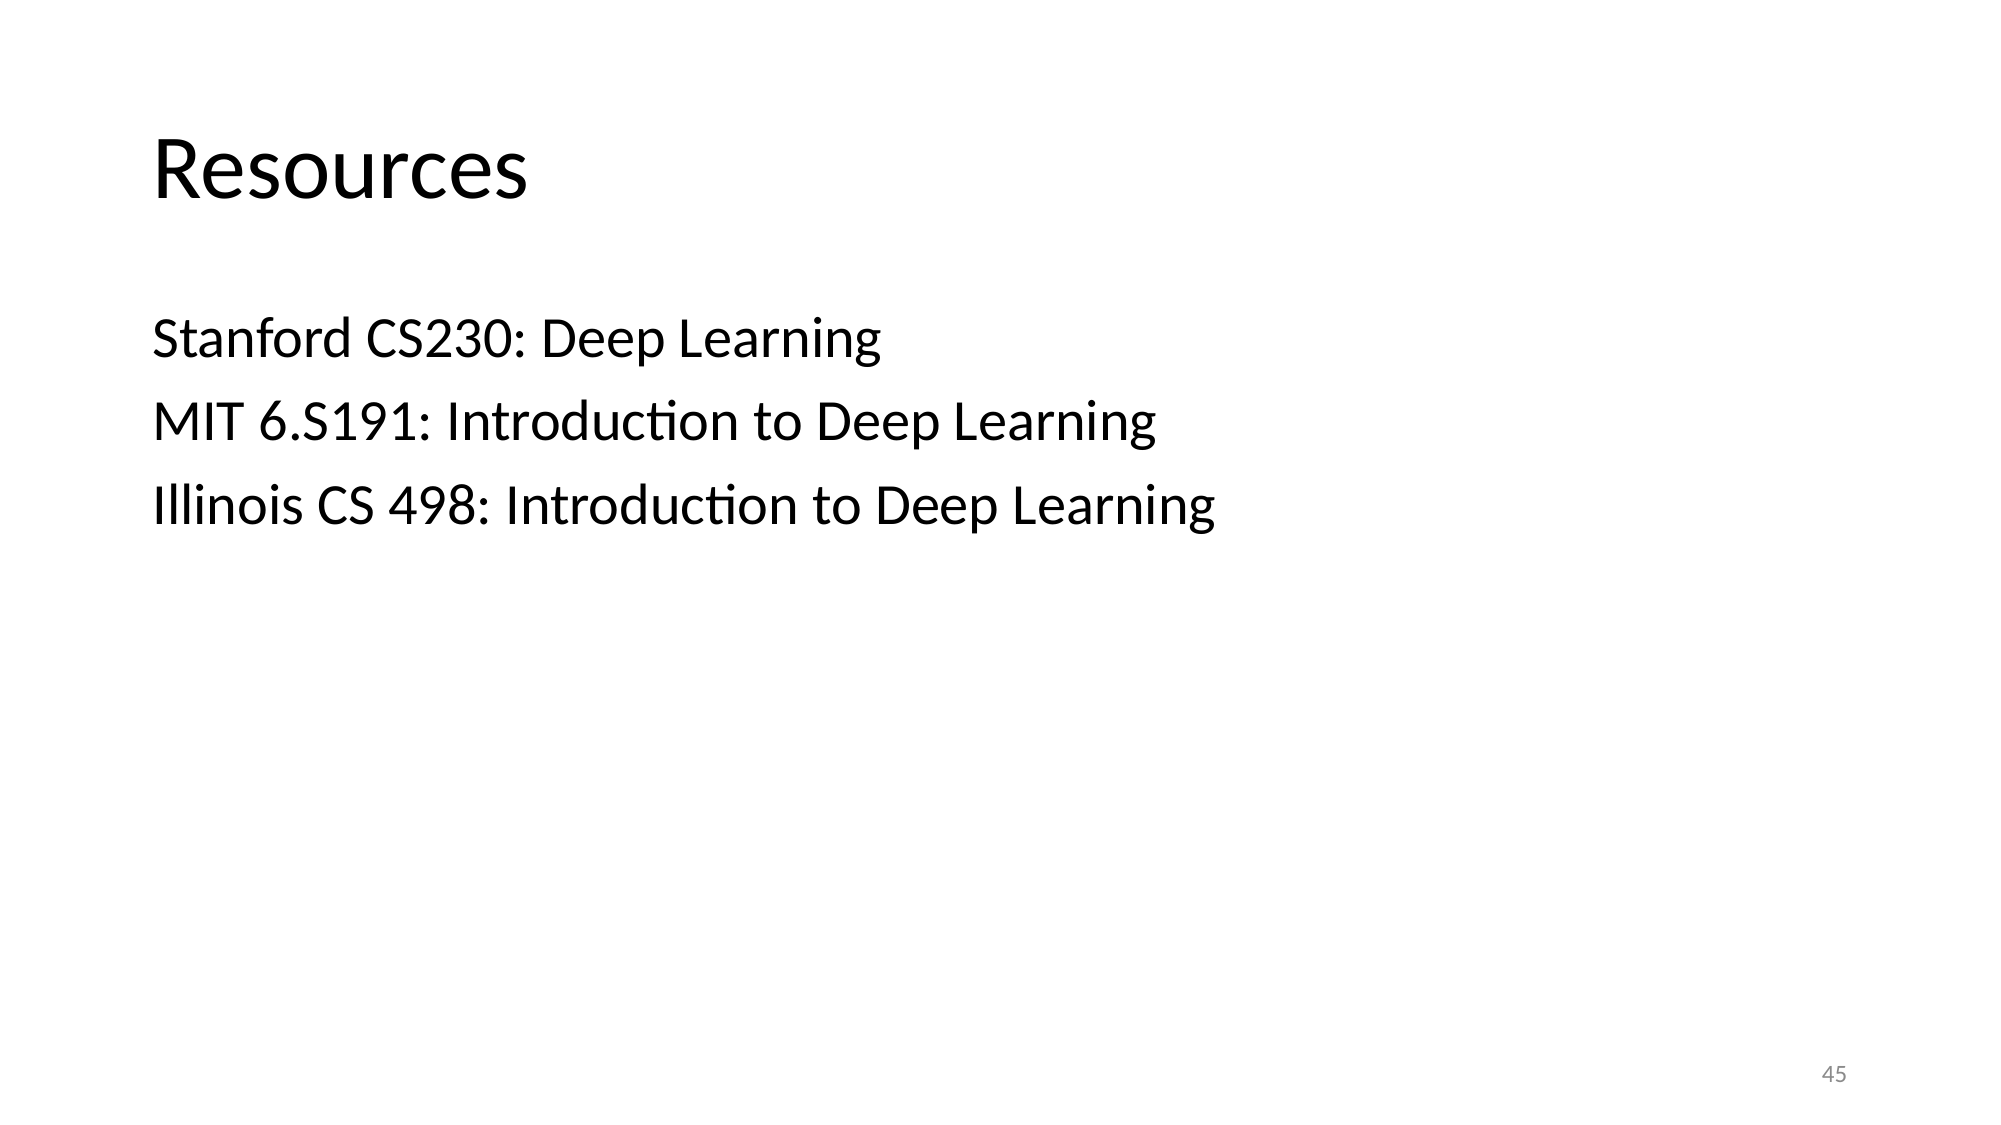

# Resources
Stanford CS230: Deep Learning
MIT 6.S191: Introduction to Deep Learning
Illinois CS 498: Introduction to Deep Learning

45